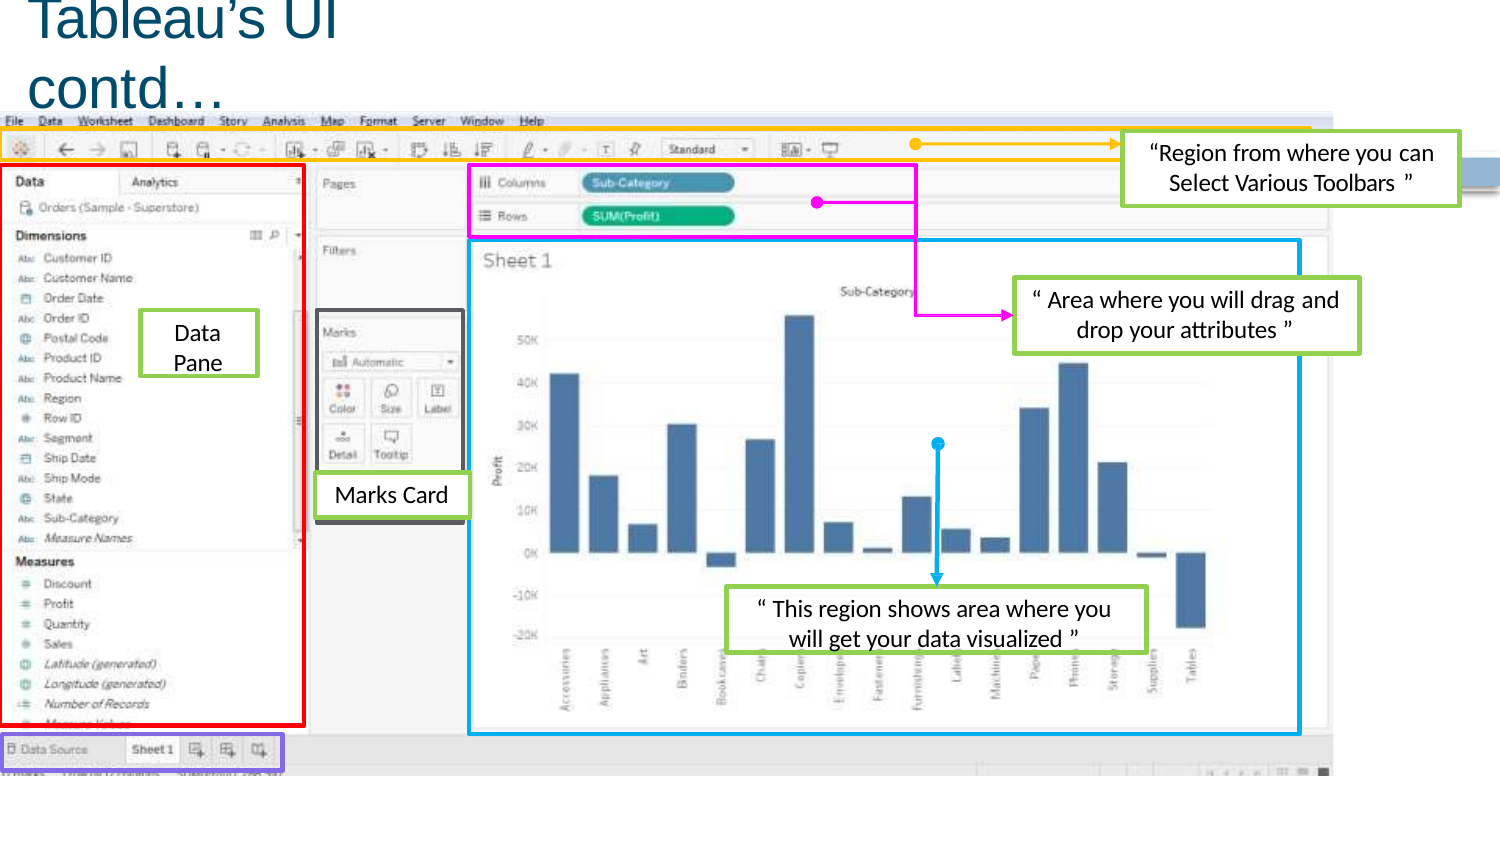

# Tableau’s UI contd…

“Region from where you can
Select Various Toolbars ”

“ Area where you will drag and
Data
Pane

drop your attributes ”

Marks Card
“ This region shows area where you  will get your data visualized ”